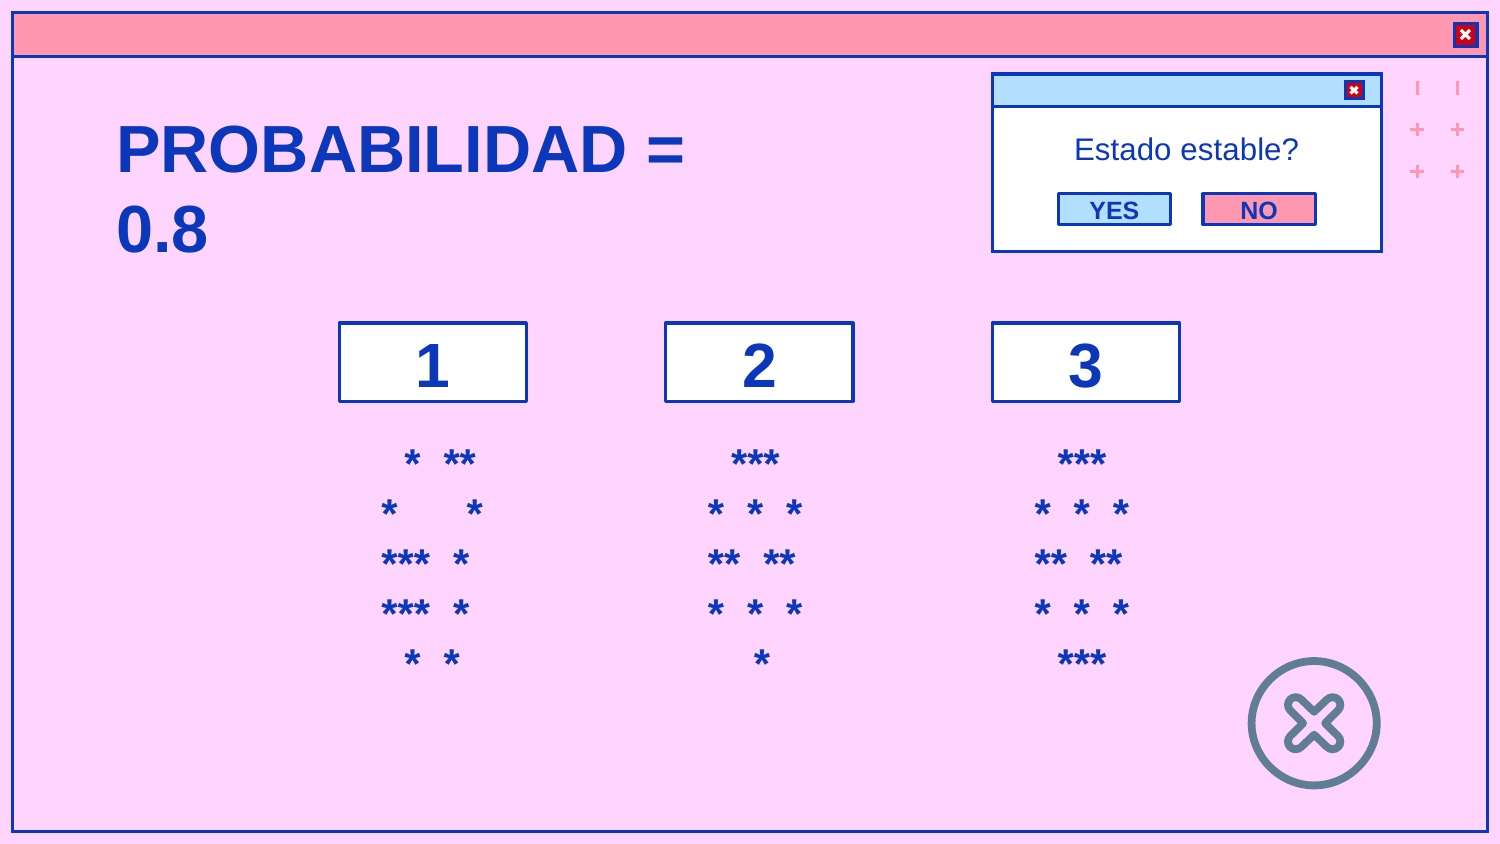

YES
NO
# PROBABILIDAD = 0.8
Estado estable?
1
2
3
  *  **
*      *
***  *
***  *
  *  *
  ***
*  *  *
**  **
*  *  *
    *
  ***
*  *  *
**  **
*  *  *
  ***